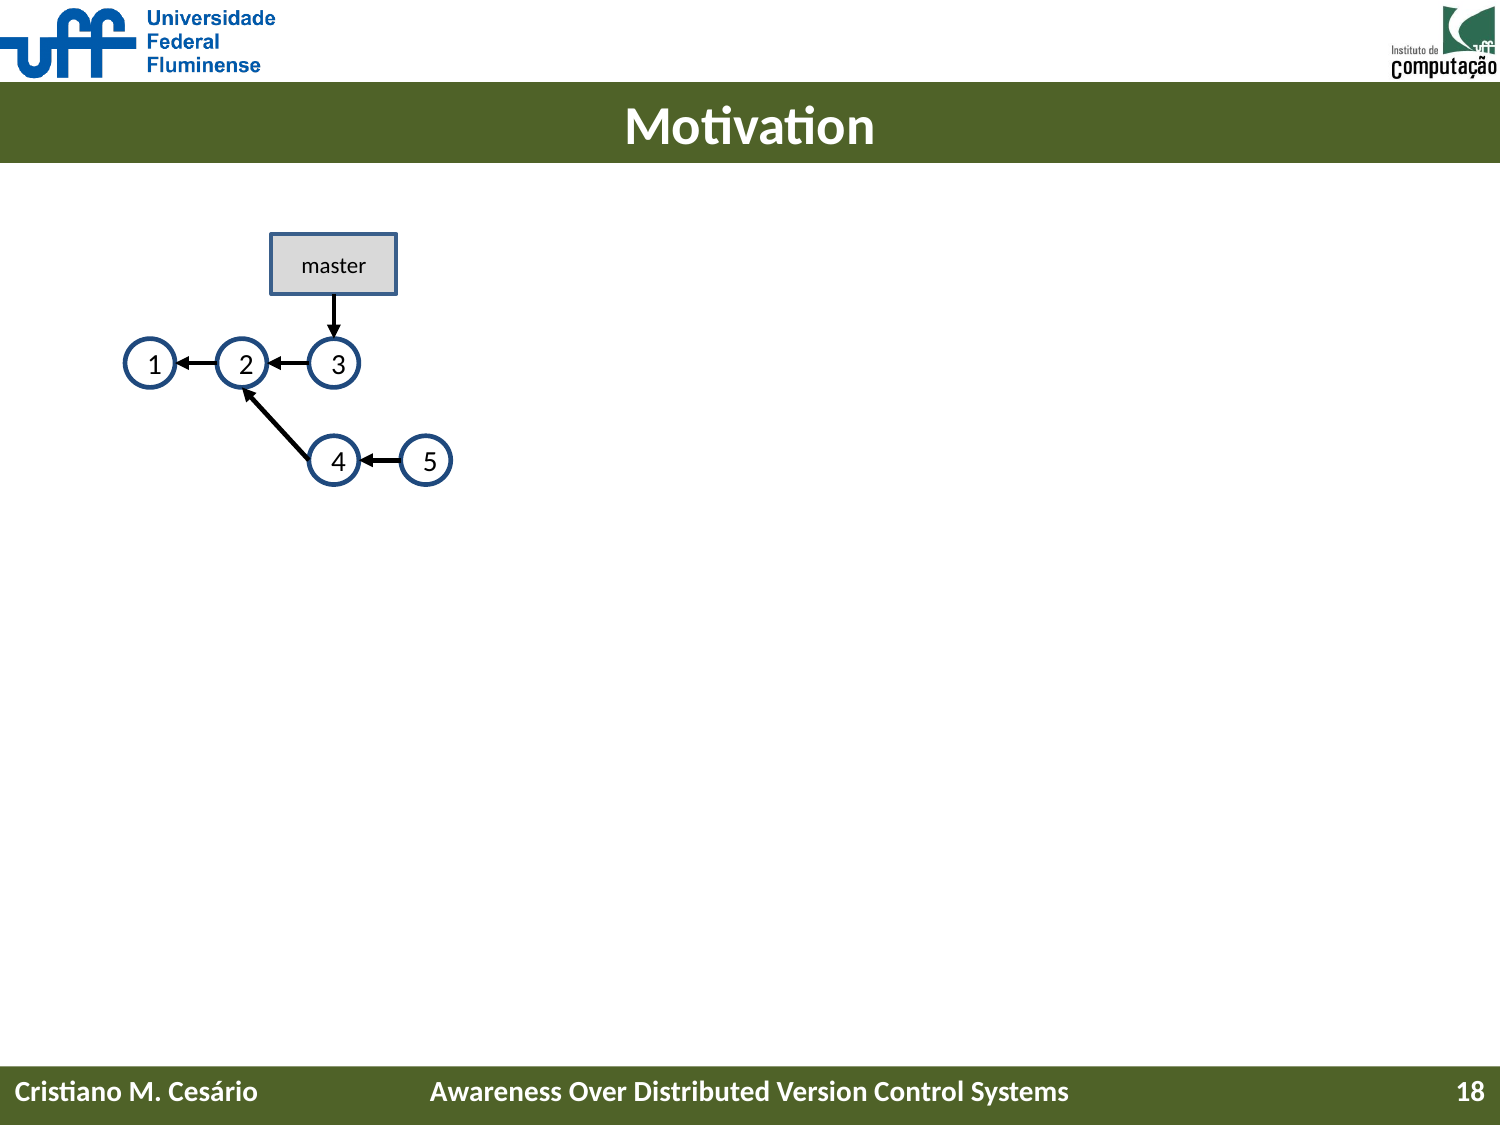

# Motivation

master
1
2
3
4
5
Cristiano M. Cesário
Awareness Over Distributed Version Control Systems
18